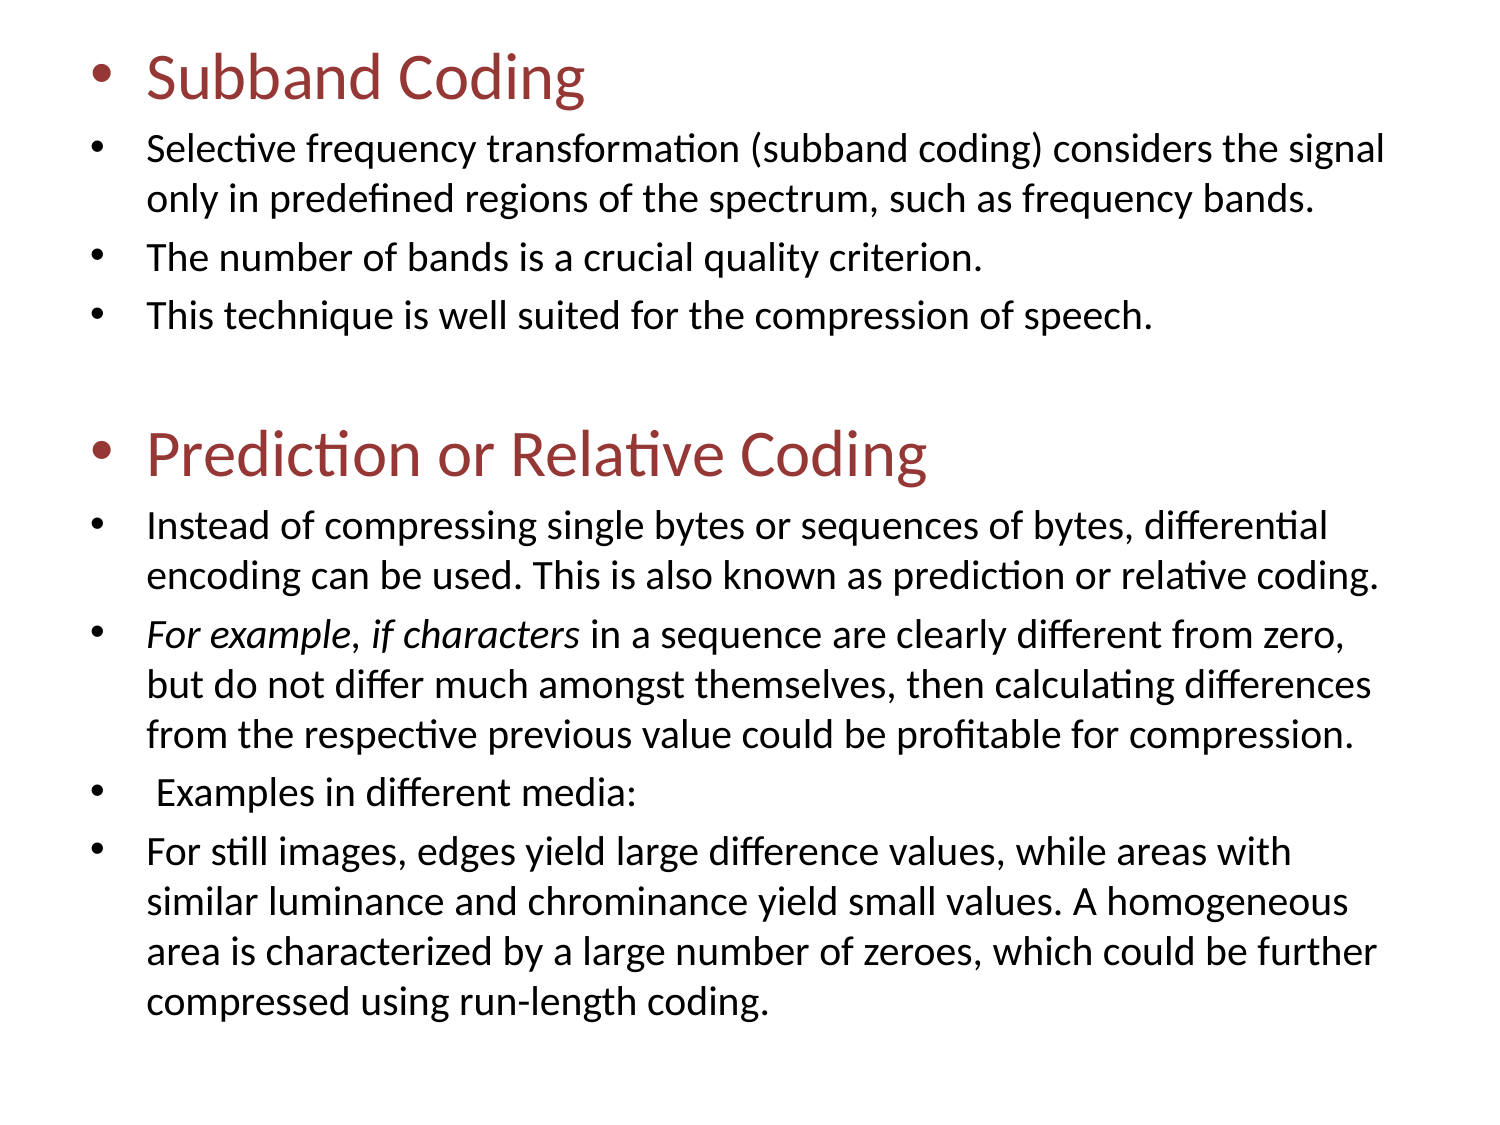

Subband Coding
Selective frequency transformation (subband coding) considers the signal only in predefined regions of the spectrum, such as frequency bands.
The number of bands is a crucial quality criterion.
This technique is well suited for the compression of speech.

Prediction or Relative Coding
Instead of compressing single bytes or sequences of bytes, differential encoding can be used. This is also known as prediction or relative coding.
For example, if characters in a sequence are clearly different from zero, but do not differ much amongst themselves, then calculating differences from the respective previous value could be profitable for compression.
 Examples in different media:
For still images, edges yield large difference values, while areas with similar luminance and chrominance yield small values. A homogeneous area is characterized by a large number of zeroes, which could be further compressed using run-length coding.